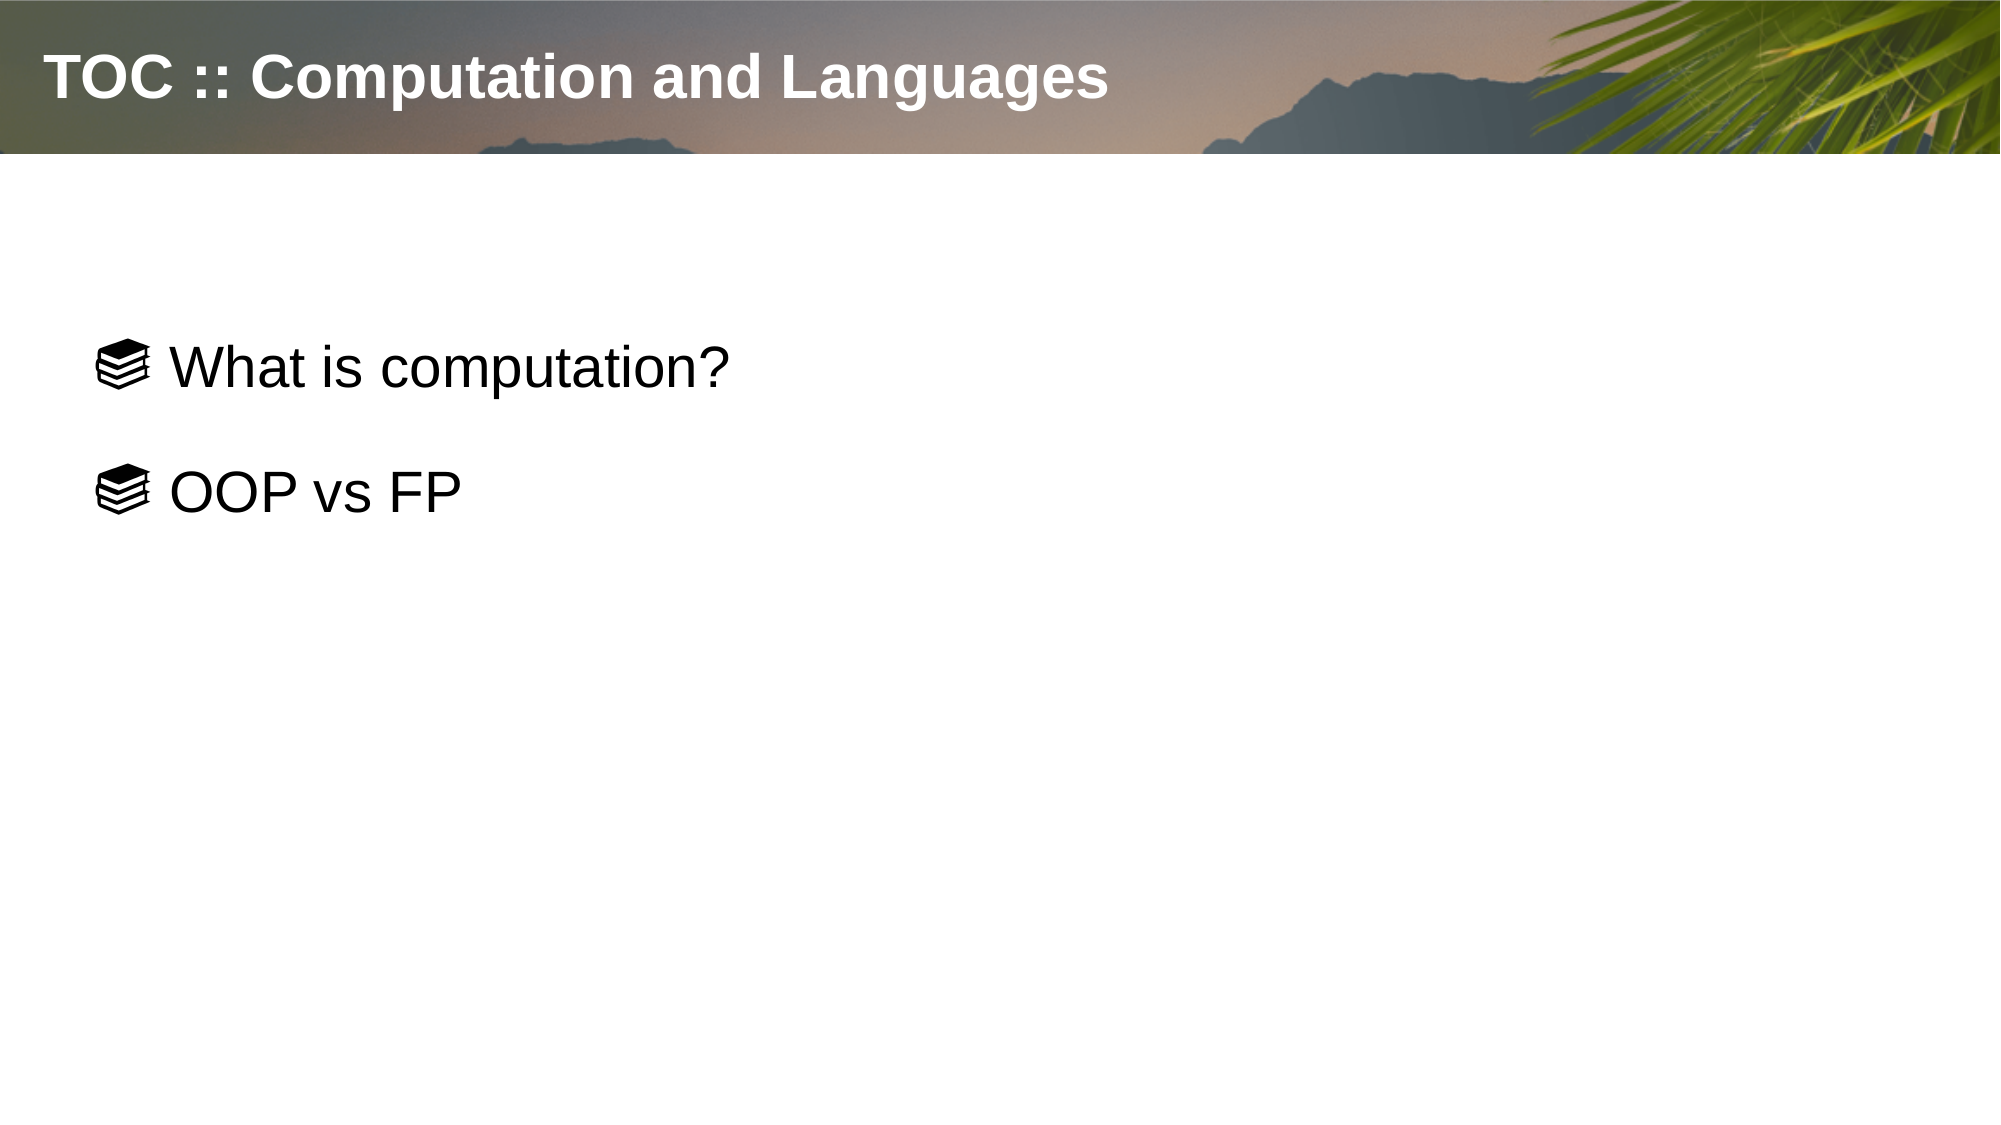

# TOC :: Computation and Languages
 What is computation?
 OOP vs FP